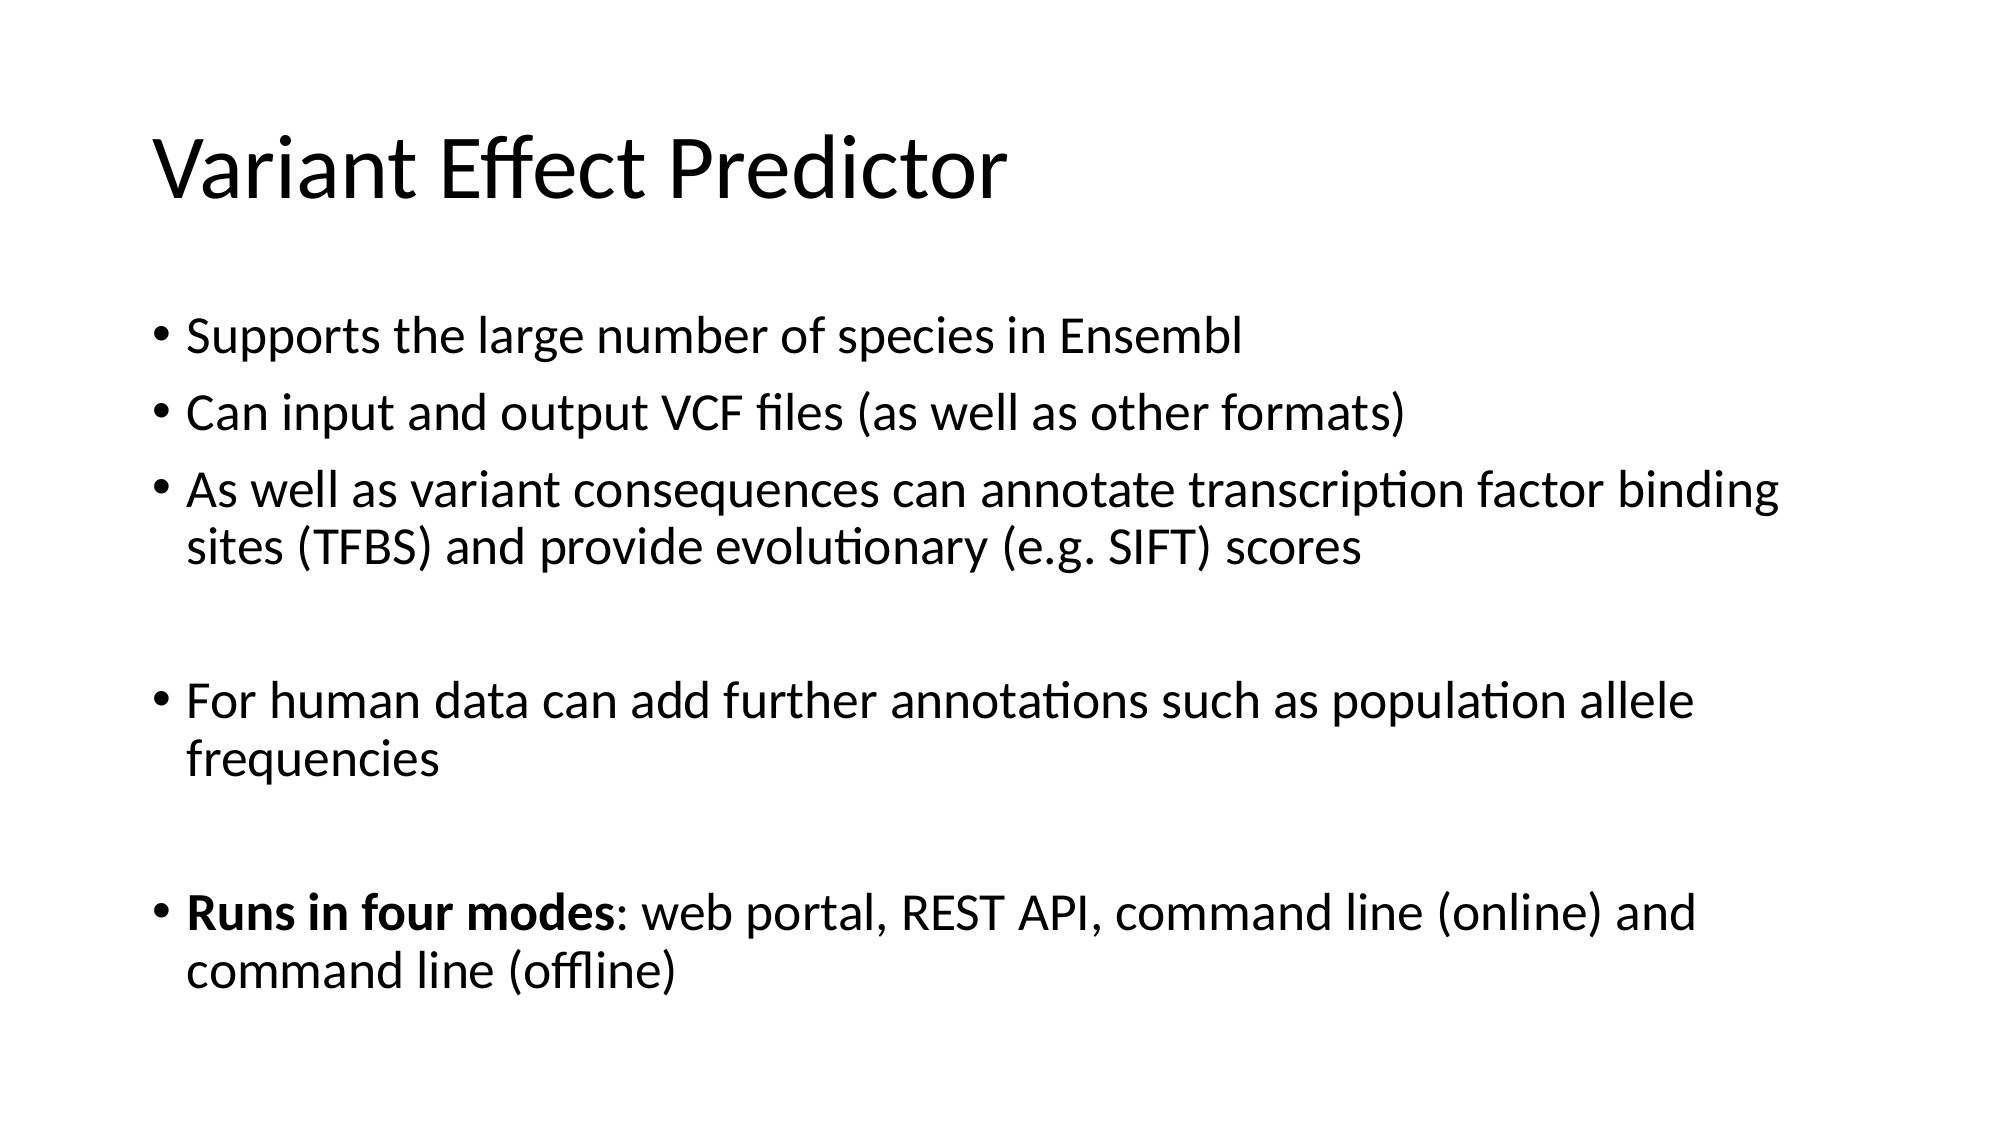

# Variant Effect Predictor
Supports the large number of species in Ensembl
Can input and output VCF files (as well as other formats)
As well as variant consequences can annotate transcription factor binding sites (TFBS) and provide evolutionary (e.g. SIFT) scores

For human data can add further annotations such as population allele frequencies

Runs in four modes: web portal, REST API, command line (online) and command line (offline)